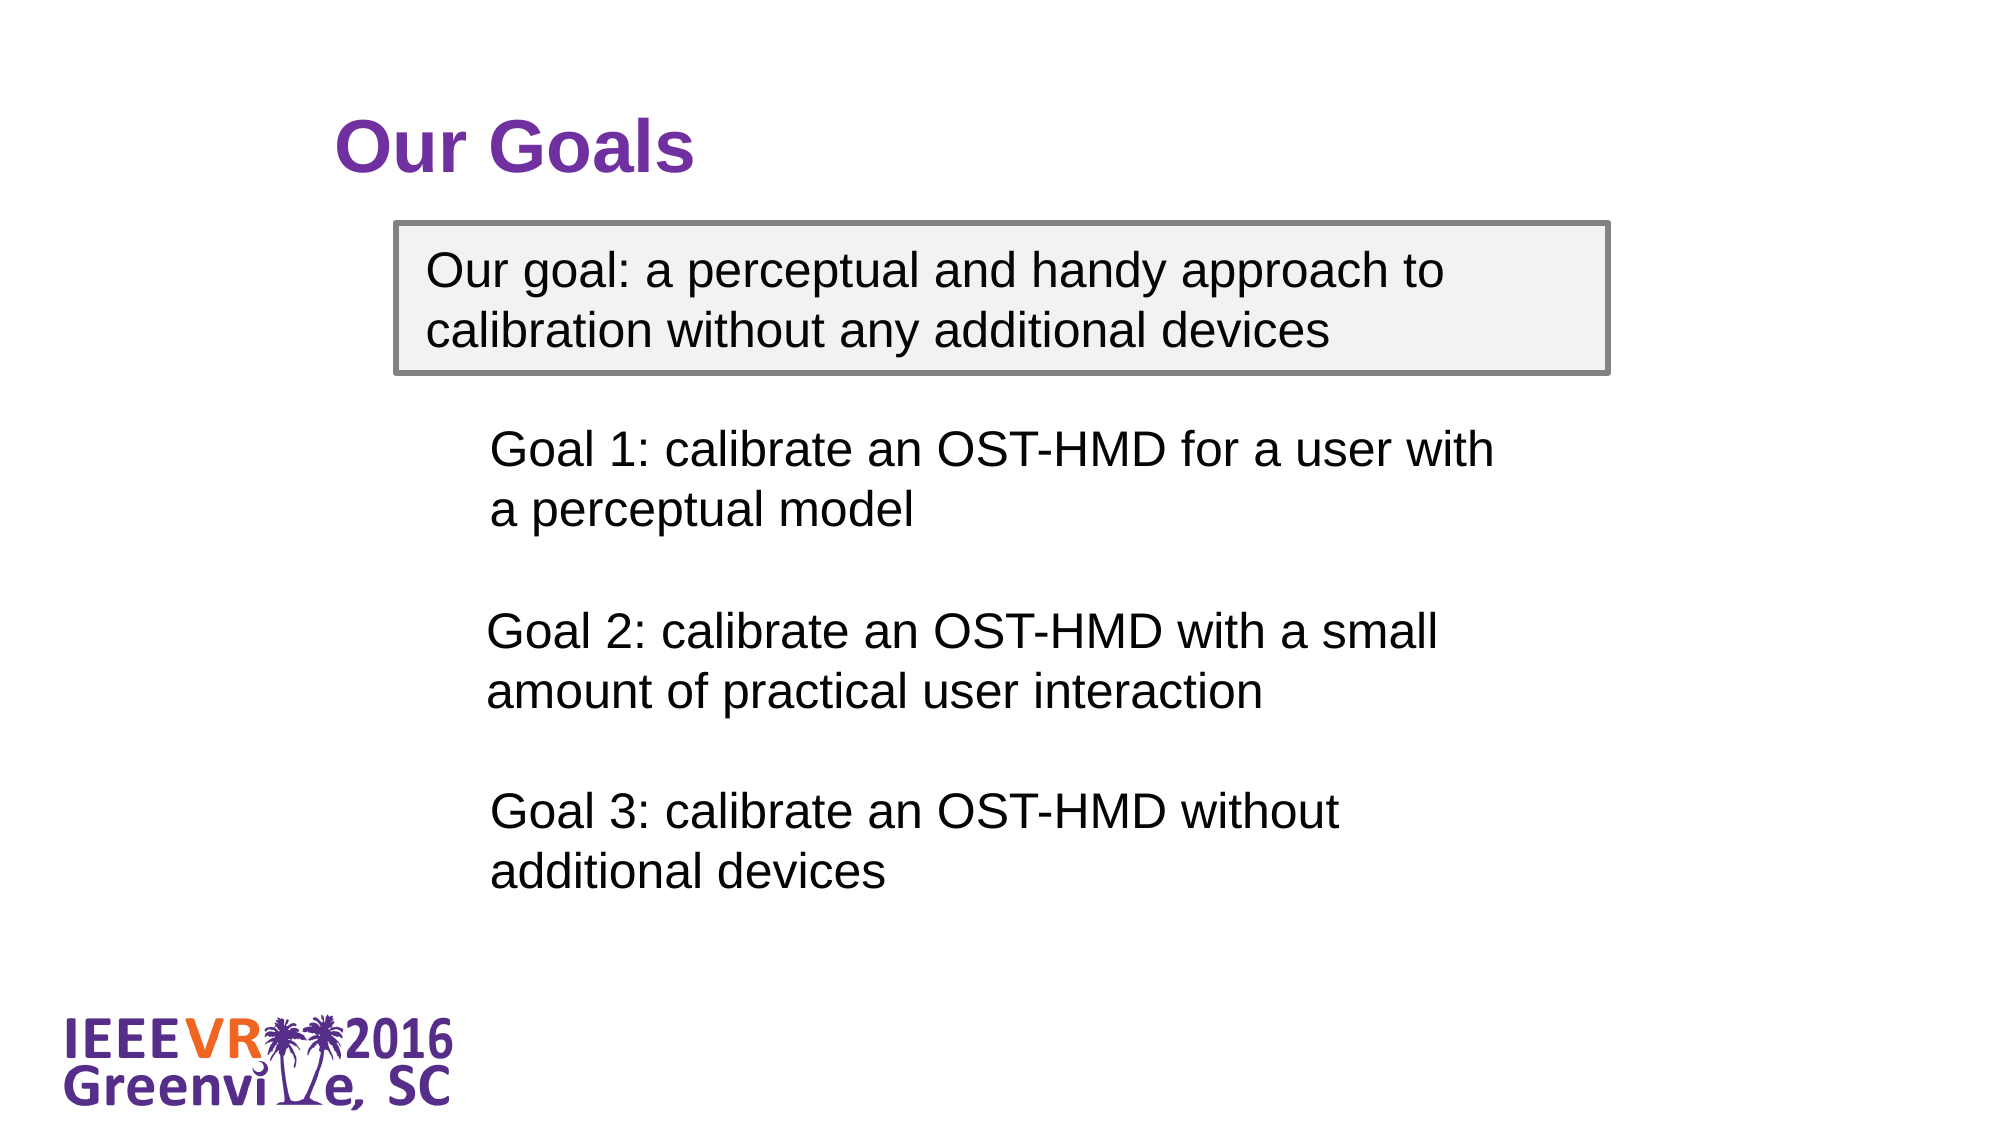

Our Goals
Our goal: a perceptual and handy approach to calibration without any additional devices
Goal 1: calibrate an OST-HMD for a user with a perceptual model
Goal 2: calibrate an OST-HMD with a small amount of practical user interaction
Goal 3: calibrate an OST-HMD without additional devices